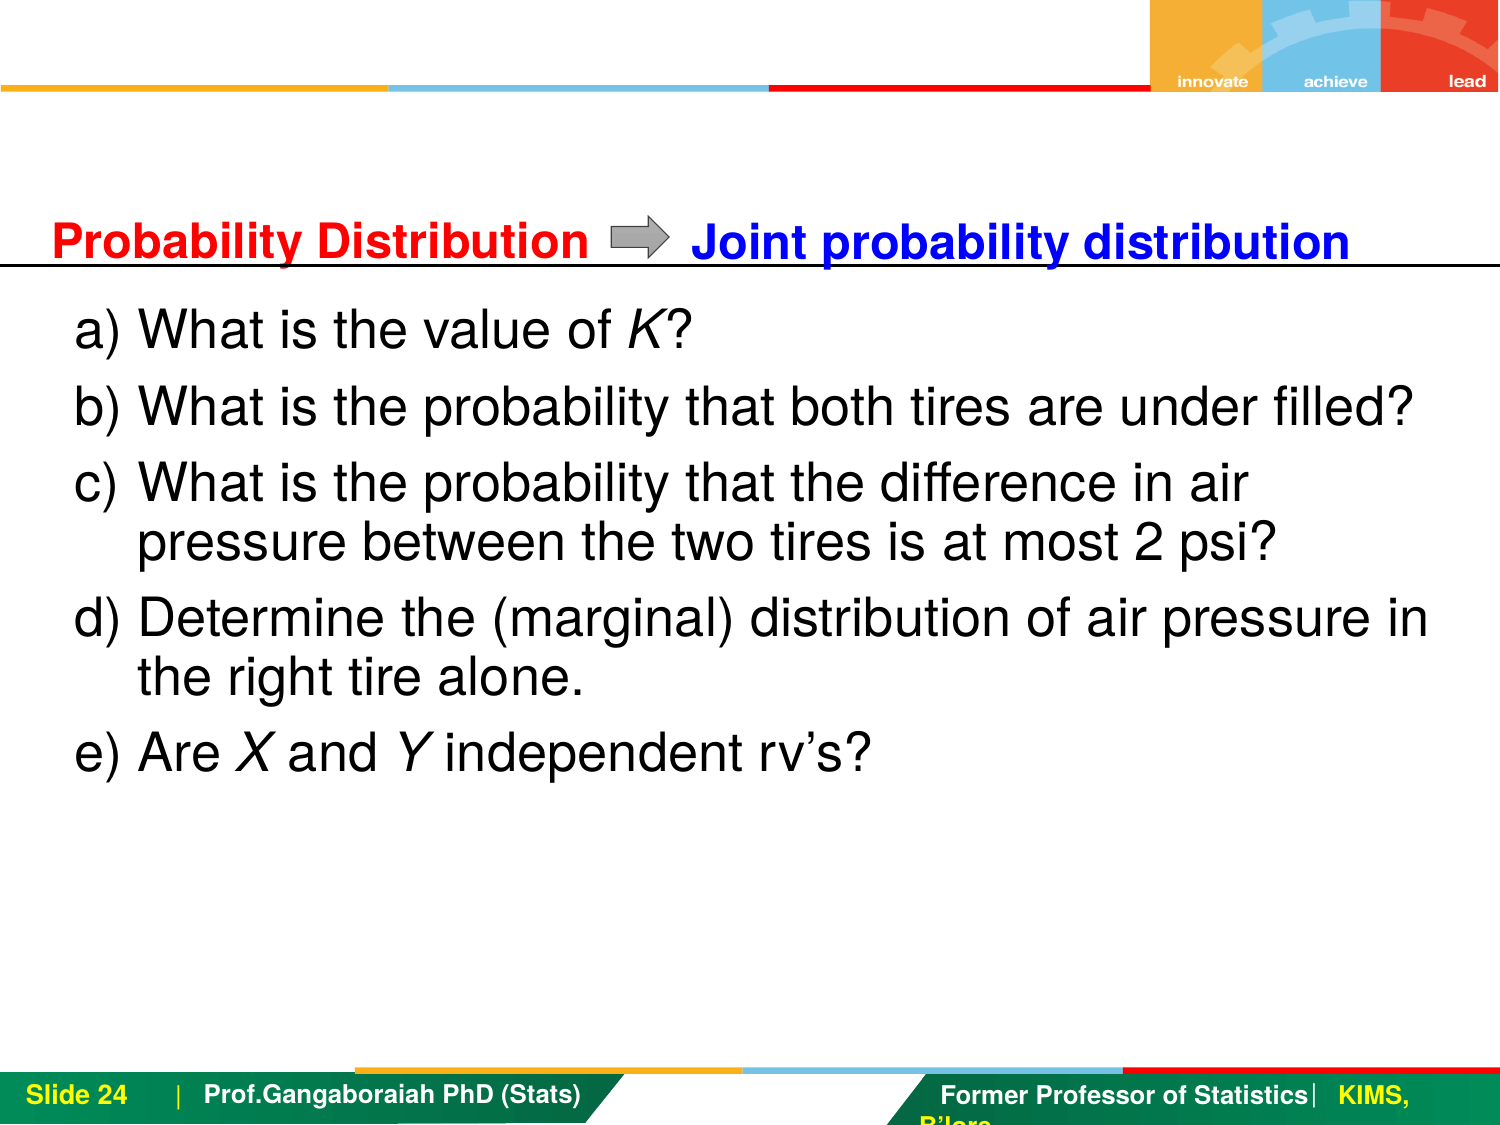

Probability Distribution

Joint probability distribution

What is the value of K?
What is the probability that both tires are under filled?
What is the probability that the difference in air pressure between the two tires is at most 2 psi?
Determine the (marginal) distribution of air pressure in the right tire alone.
Are X and Y independent rv’s?